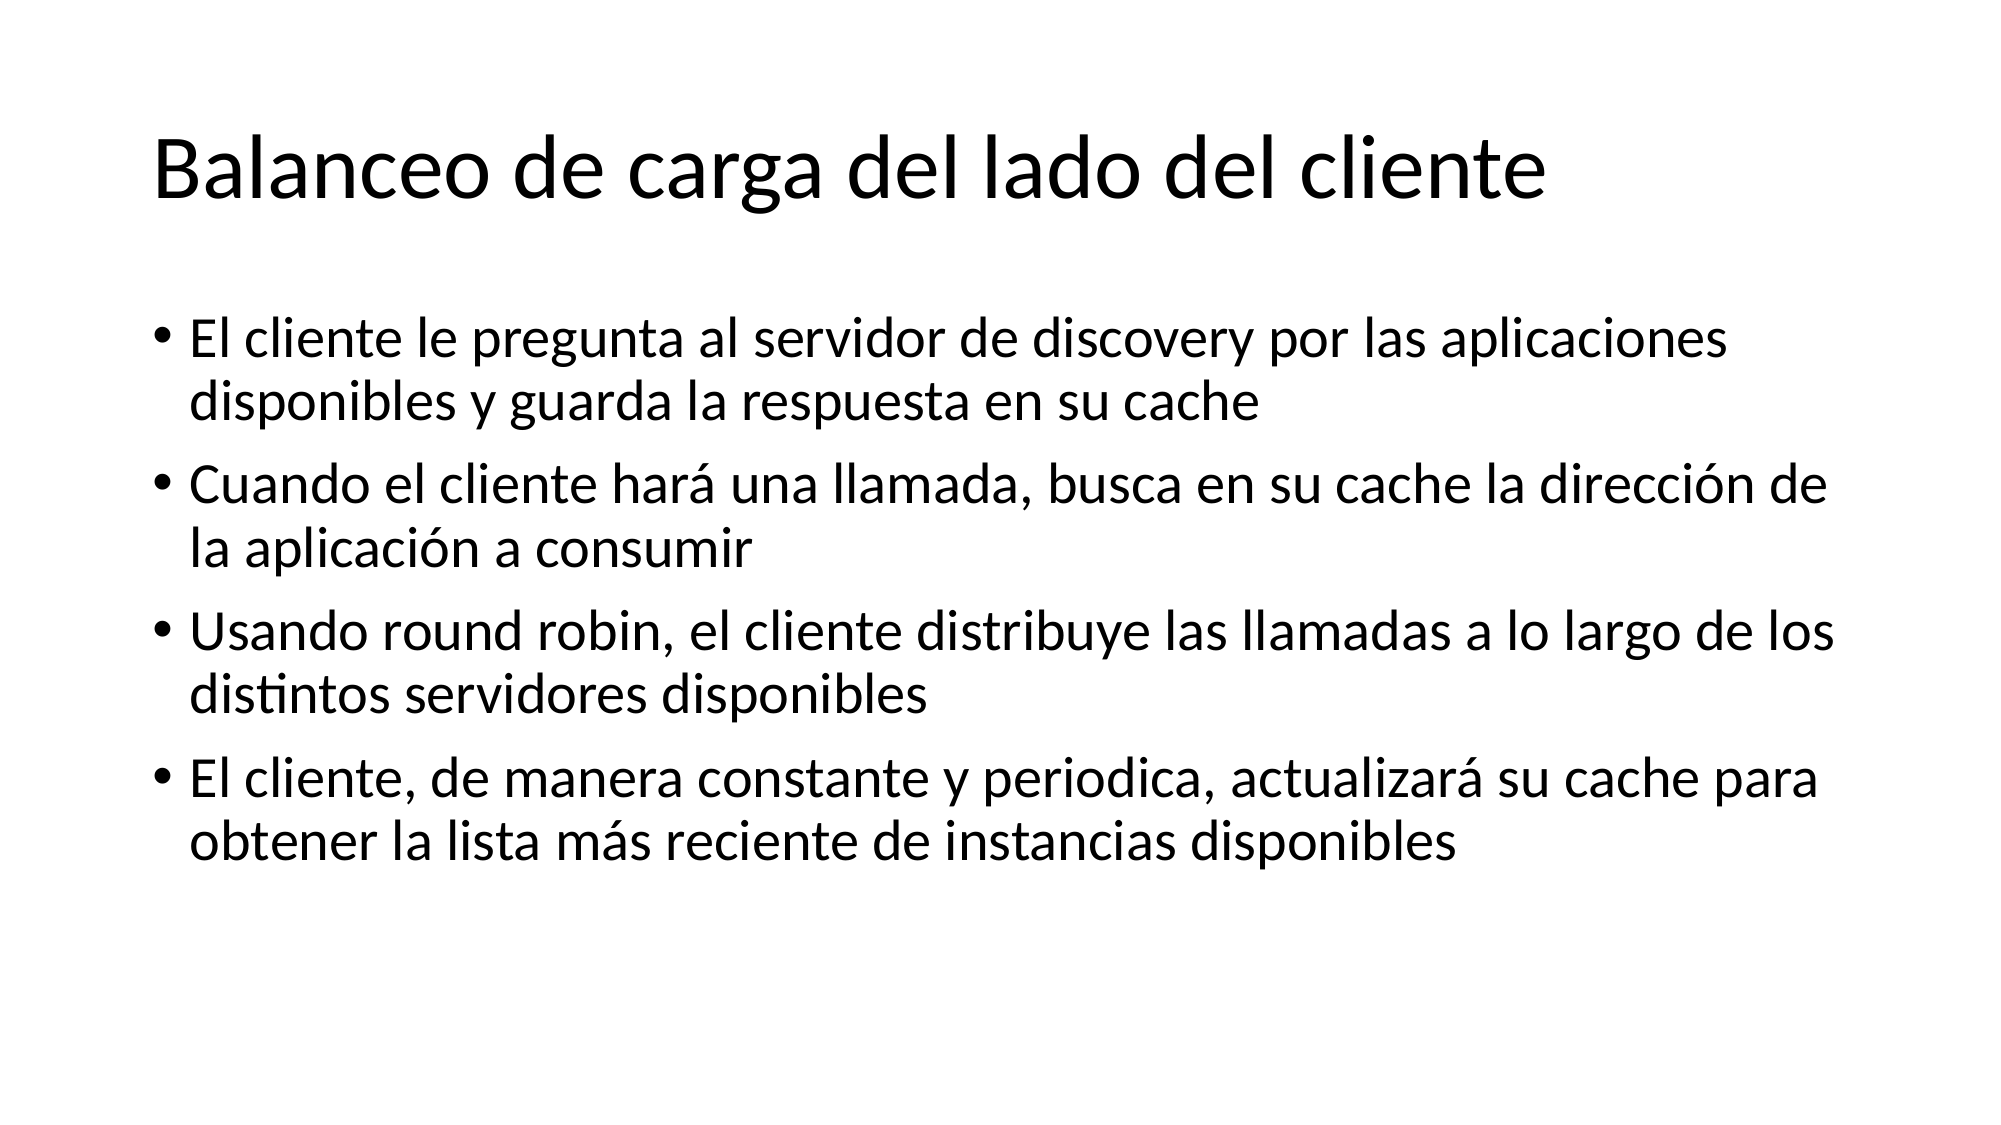

# Balanceo de carga del lado del cliente
El cliente le pregunta al servidor de discovery por las aplicaciones disponibles y guarda la respuesta en su cache
Cuando el cliente hará una llamada, busca en su cache la dirección de la aplicación a consumir
Usando round robin, el cliente distribuye las llamadas a lo largo de los distintos servidores disponibles
El cliente, de manera constante y periodica, actualizará su cache para obtener la lista más reciente de instancias disponibles